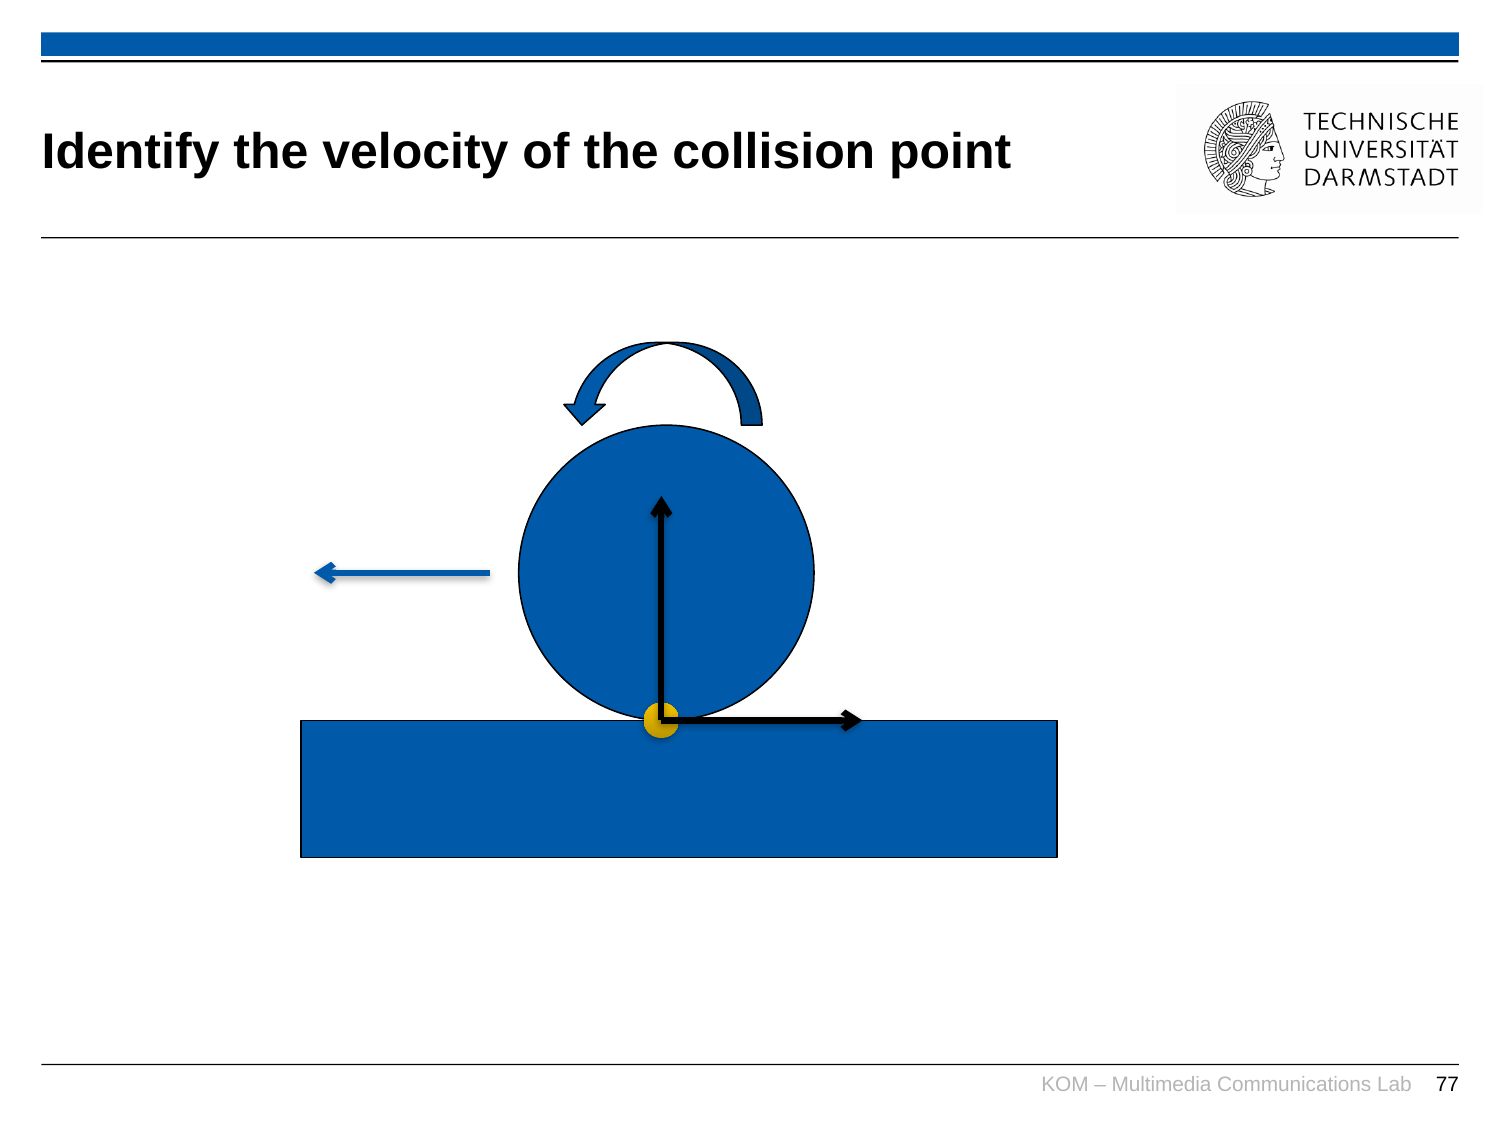

# Identify the velocity of the collision point